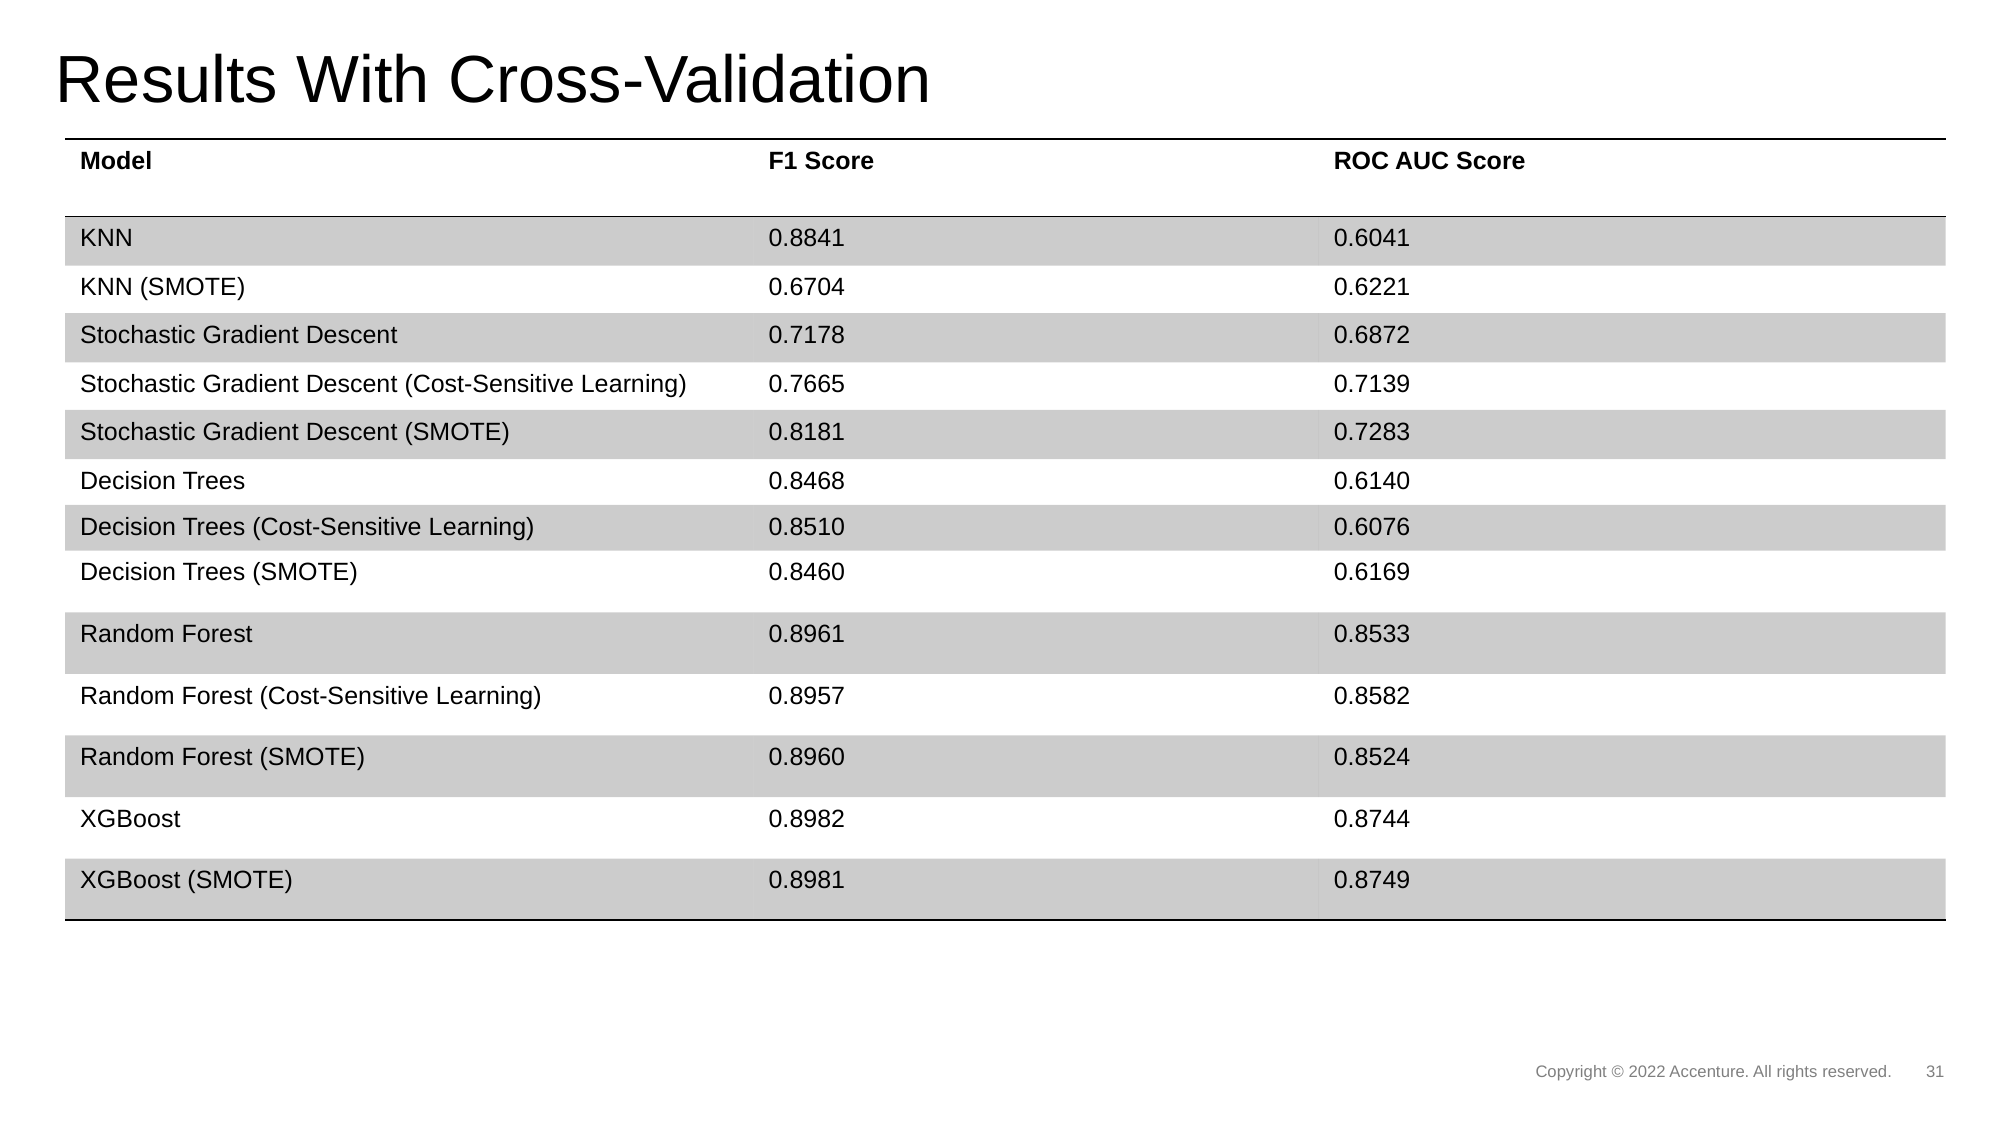

# Results With Cross-Validation
| Model | F1 Score | ROC AUC Score |
| --- | --- | --- |
| KNN | 0.8841 | 0.6041 |
| KNN (SMOTE) | 0.6704 | 0.6221 |
| Stochastic Gradient Descent | 0.7178 | 0.6872 |
| Stochastic Gradient Descent (Cost-Sensitive Learning) | 0.7665 | 0.7139 |
| Stochastic Gradient Descent (SMOTE) | 0.8181 | 0.7283 |
| Decision Trees | 0.8468 | 0.6140 |
| Decision Trees (Cost-Sensitive Learning) | 0.8510 | 0.6076 |
| Decision Trees (SMOTE) | 0.8460 | 0.6169 |
| Random Forest | 0.8961 | 0.8533 |
| Random Forest (Cost-Sensitive Learning) | 0.8957 | 0.8582 |
| Random Forest (SMOTE) | 0.8960 | 0.8524 |
| XGBoost | 0.8982 | 0.8744 |
| XGBoost (SMOTE) | 0.8981 | 0.8749 |
Copyright © 2022 Accenture. All rights reserved.
31